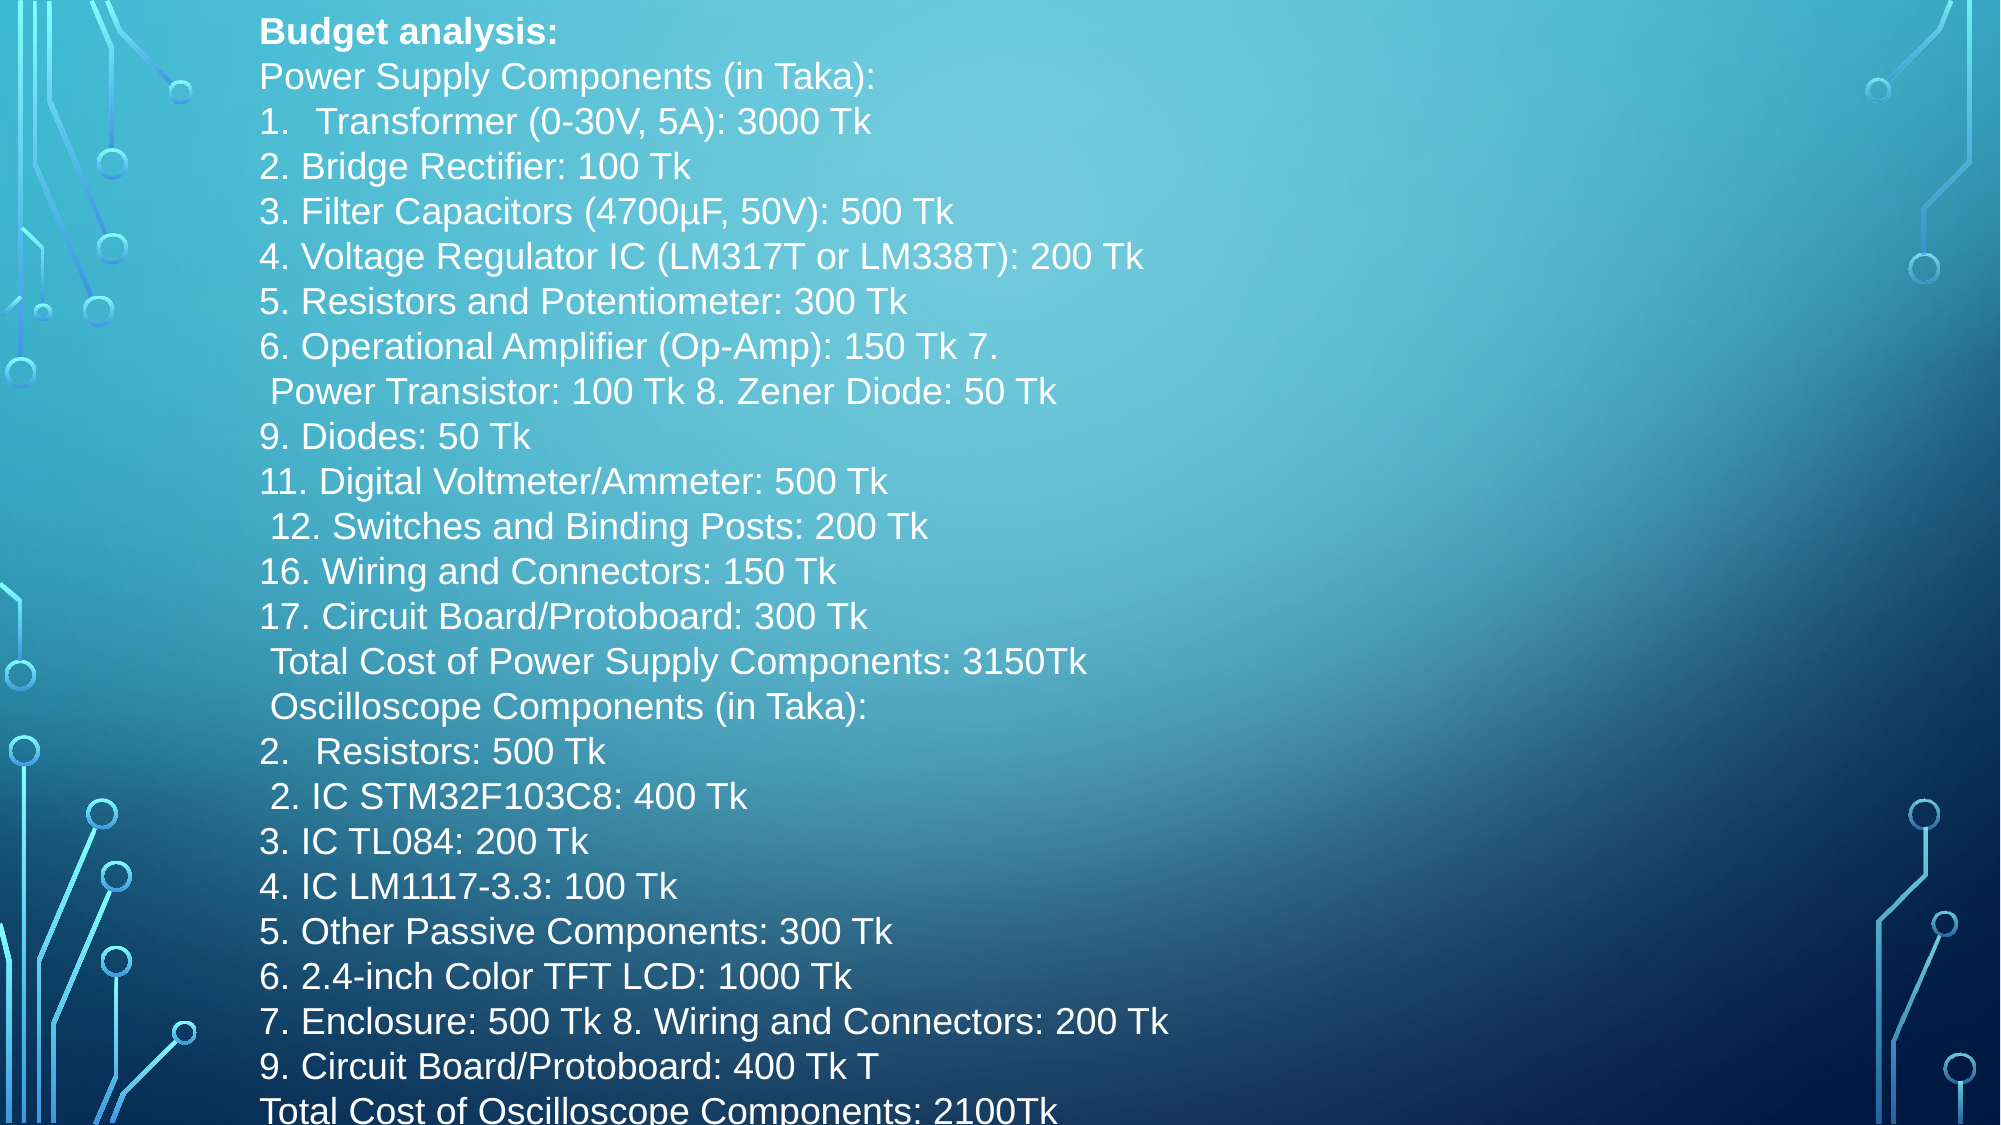

Budget analysis:
Power Supply Components (in Taka):
Transformer (0-30V, 5A): 3000 Tk
2. Bridge Rectifier: 100 Tk
3. Filter Capacitors (4700µF, 50V): 500 Tk
4. Voltage Regulator IC (LM317T or LM338T): 200 Tk
5. Resistors and Potentiometer: 300 Tk
6. Operational Amplifier (Op-Amp): 150 Tk 7.
 Power Transistor: 100 Tk 8. Zener Diode: 50 Tk
9. Diodes: 50 Tk
11. Digital Voltmeter/Ammeter: 500 Tk
 12. Switches and Binding Posts: 200 Tk
16. Wiring and Connectors: 150 Tk
17. Circuit Board/Protoboard: 300 Tk
 Total Cost of Power Supply Components: 3150Tk
 Oscilloscope Components (in Taka):
Resistors: 500 Tk
 2. IC STM32F103C8: 400 Tk
3. IC TL084: 200 Tk
4. IC LM1117-3.3: 100 Tk
5. Other Passive Components: 300 Tk
6. 2.4-inch Color TFT LCD: 1000 Tk
7. Enclosure: 500 Tk 8. Wiring and Connectors: 200 Tk
9. Circuit Board/Protoboard: 400 Tk T
Total Cost of Oscilloscope Components: 2100Tk